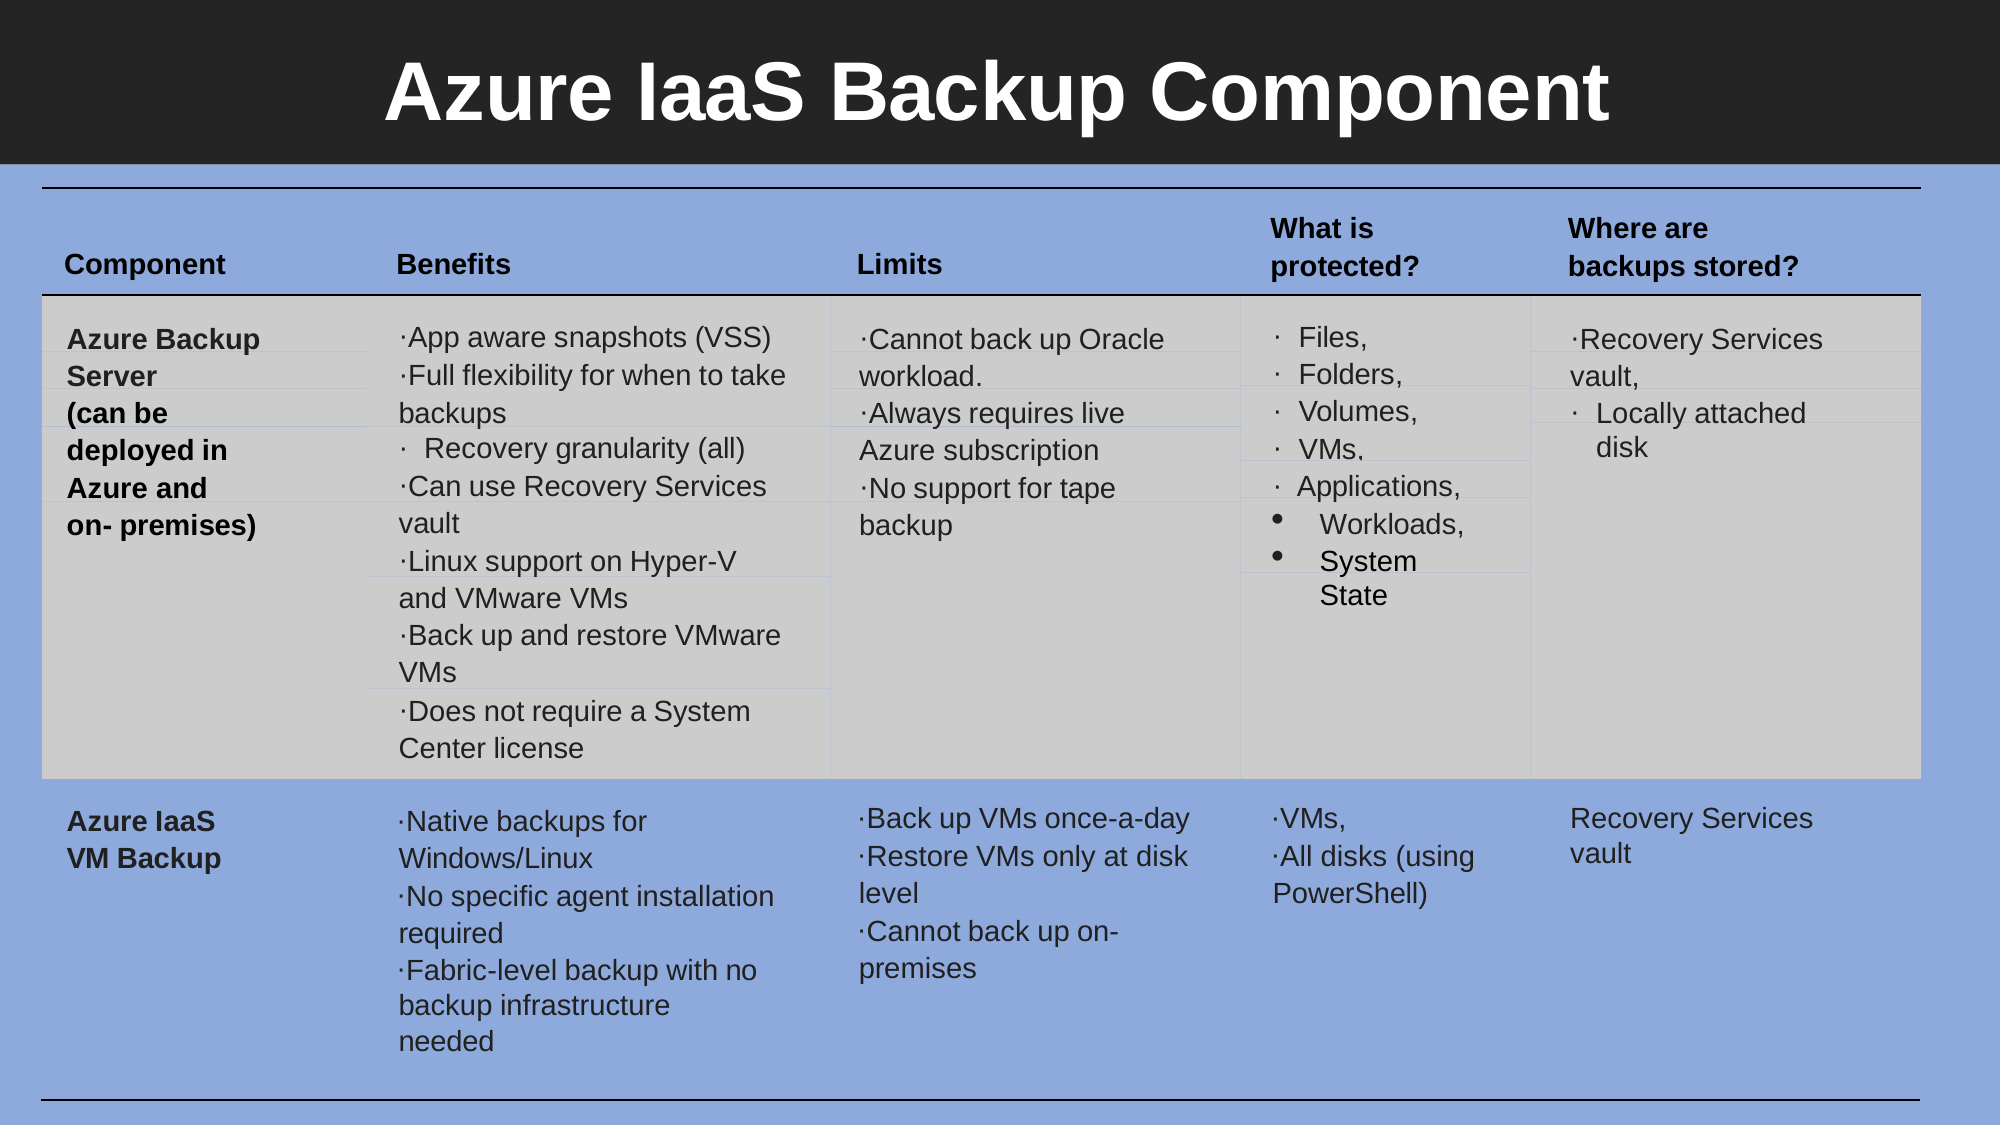

# Azure IaaS Backup Component

What is protected?
Where are backups stored?
Component
Benefits
Limits

Azure Backup Server
(can be deployed in Azure and on- premises)
App aware snapshots (VSS)
Full flexibility for when to take backups
Recovery granularity (all)
Can use Recovery Services vault
Linux support on Hyper-V and VMware VMs
Back up and restore VMware VMs
Does not require a System Center license
Cannot back up Oracle workload.
Always requires live Azure subscription
No support for tape backup
Files,
Folders,
Volumes,
VMs,
Recovery Services vault,
Locally attached disk

Applications,
Workloads,
System State

Azure IaaS VM Backup
Native backups for Windows/Linux
No specific agent installation required
Fabric-level backup with no backup infrastructure needed
Back up VMs once-a-day
Restore VMs only at disk level
Cannot back up on- premises
VMs,
All disks (using PowerShell)
Recovery Services vault